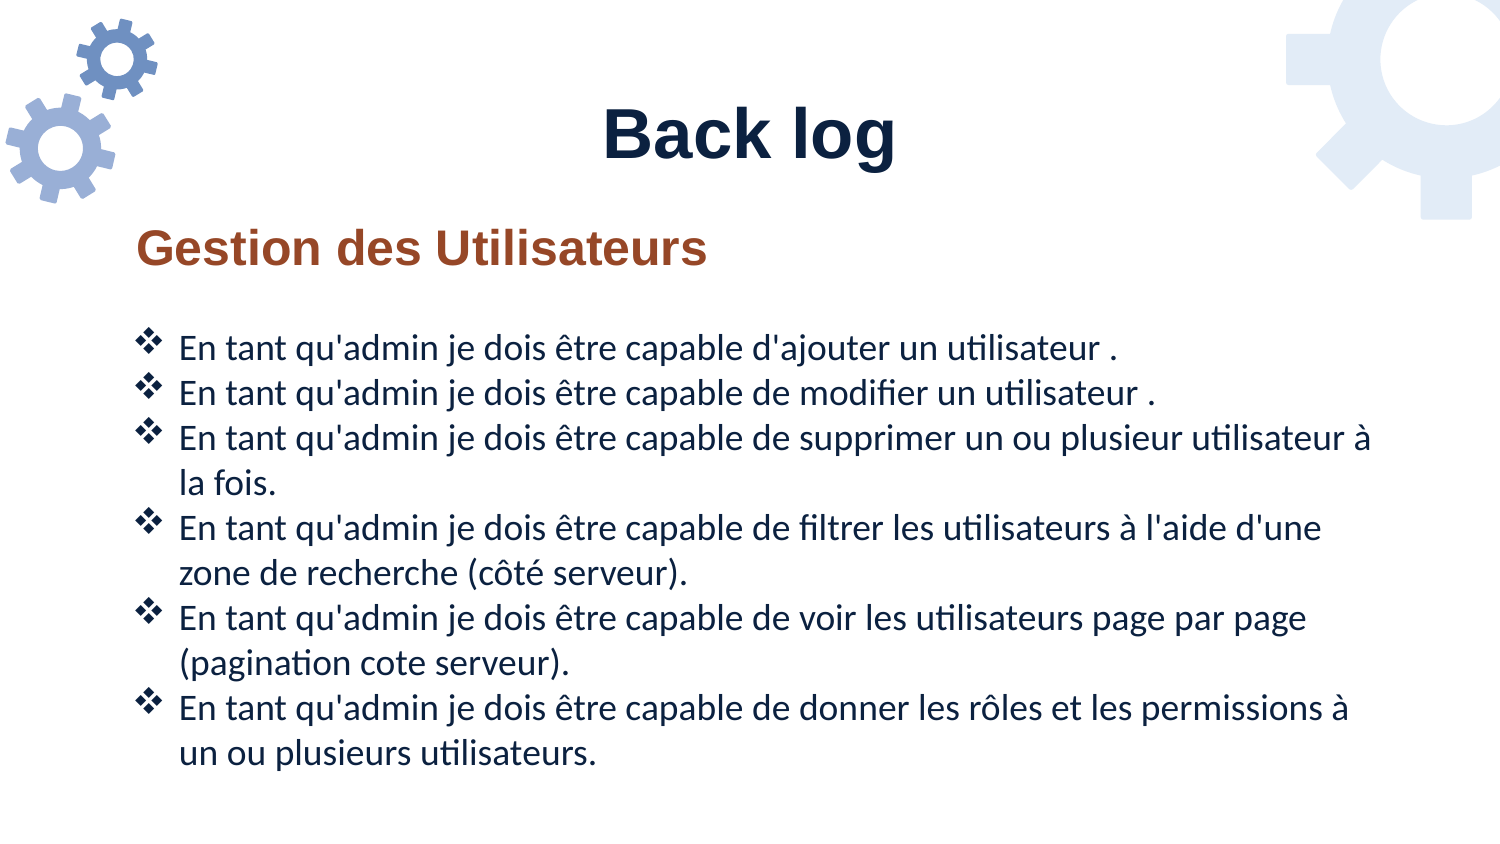

Back log
Gestion des Utilisateurs
En tant qu'admin je dois être capable d'ajouter un utilisateur .
En tant qu'admin je dois être capable de modifier un utilisateur .
En tant qu'admin je dois être capable de supprimer un ou plusieur utilisateur à la fois.
En tant qu'admin je dois être capable de filtrer les utilisateurs à l'aide d'une zone de recherche (côté serveur).
En tant qu'admin je dois être capable de voir les utilisateurs page par page (pagination cote serveur).
En tant qu'admin je dois être capable de donner les rôles et les permissions à un ou plusieurs utilisateurs.